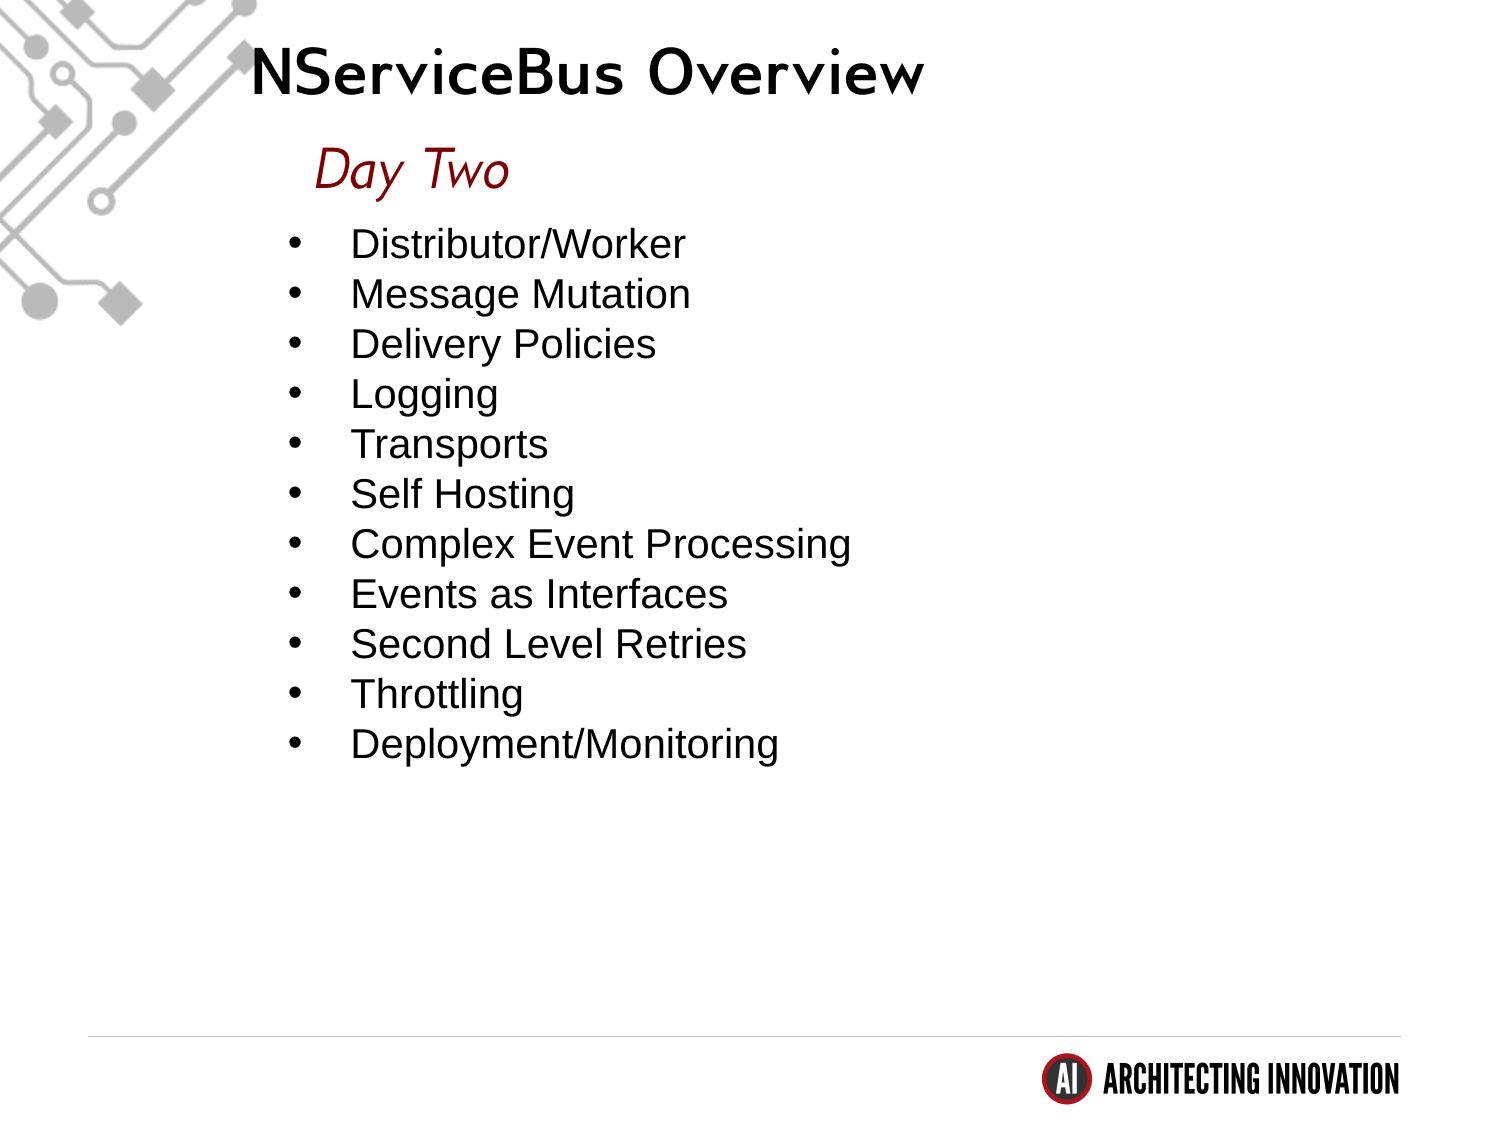

NServiceBus Overview
Day Two
Distributor/Worker
Message Mutation
Delivery Policies
Logging
Transports
Self Hosting
Complex Event Processing
Events as Interfaces
Second Level Retries
Throttling
Deployment/Monitoring